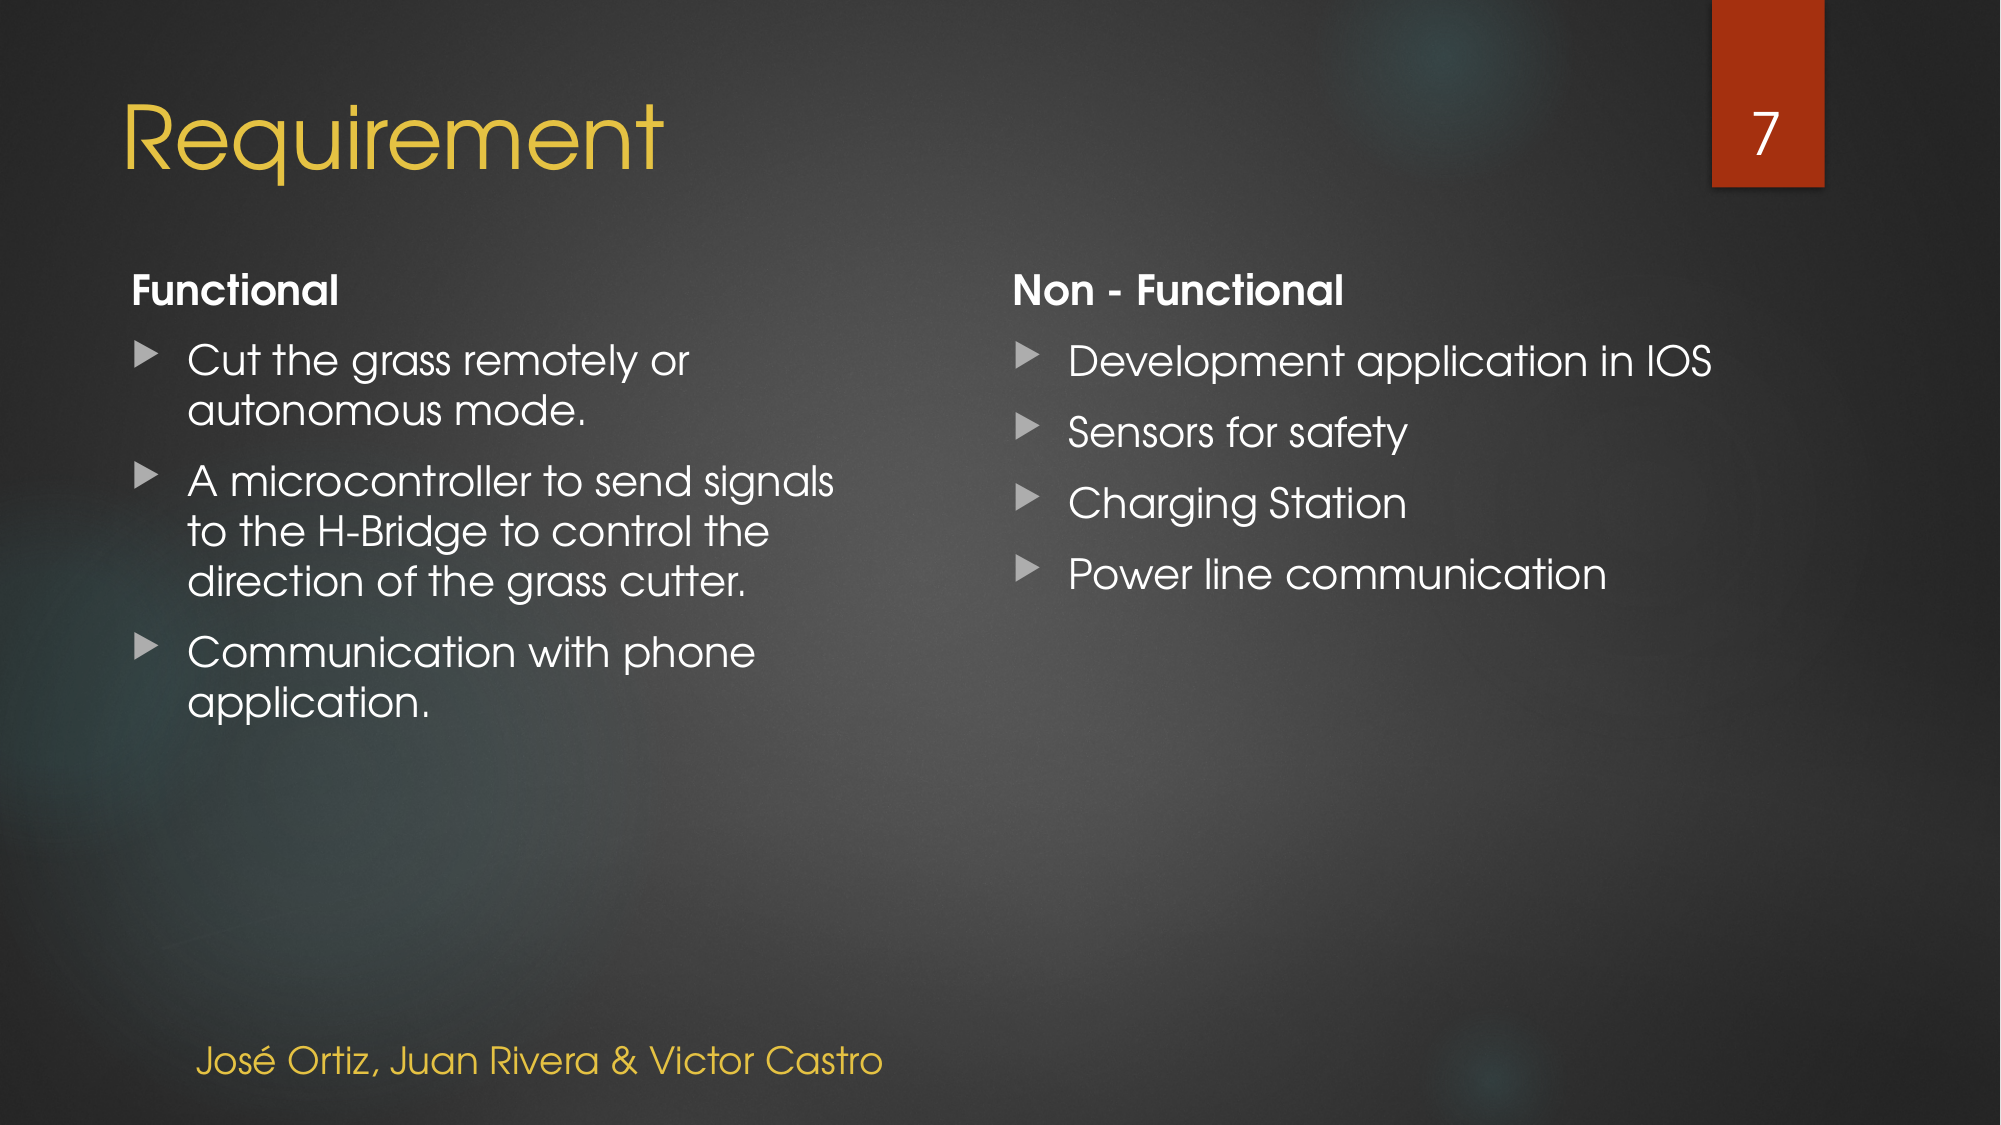

7
# Requirement
Functional
Cut the grass remotely or autonomous mode.
A microcontroller to send signals to the H-Bridge to control the direction of the grass cutter.
Communication with phone application.

Non - Functional
Development application in IOS
Sensors for safety
Charging Station
Power line communication

José Ortiz, Juan Rivera & Victor Castro